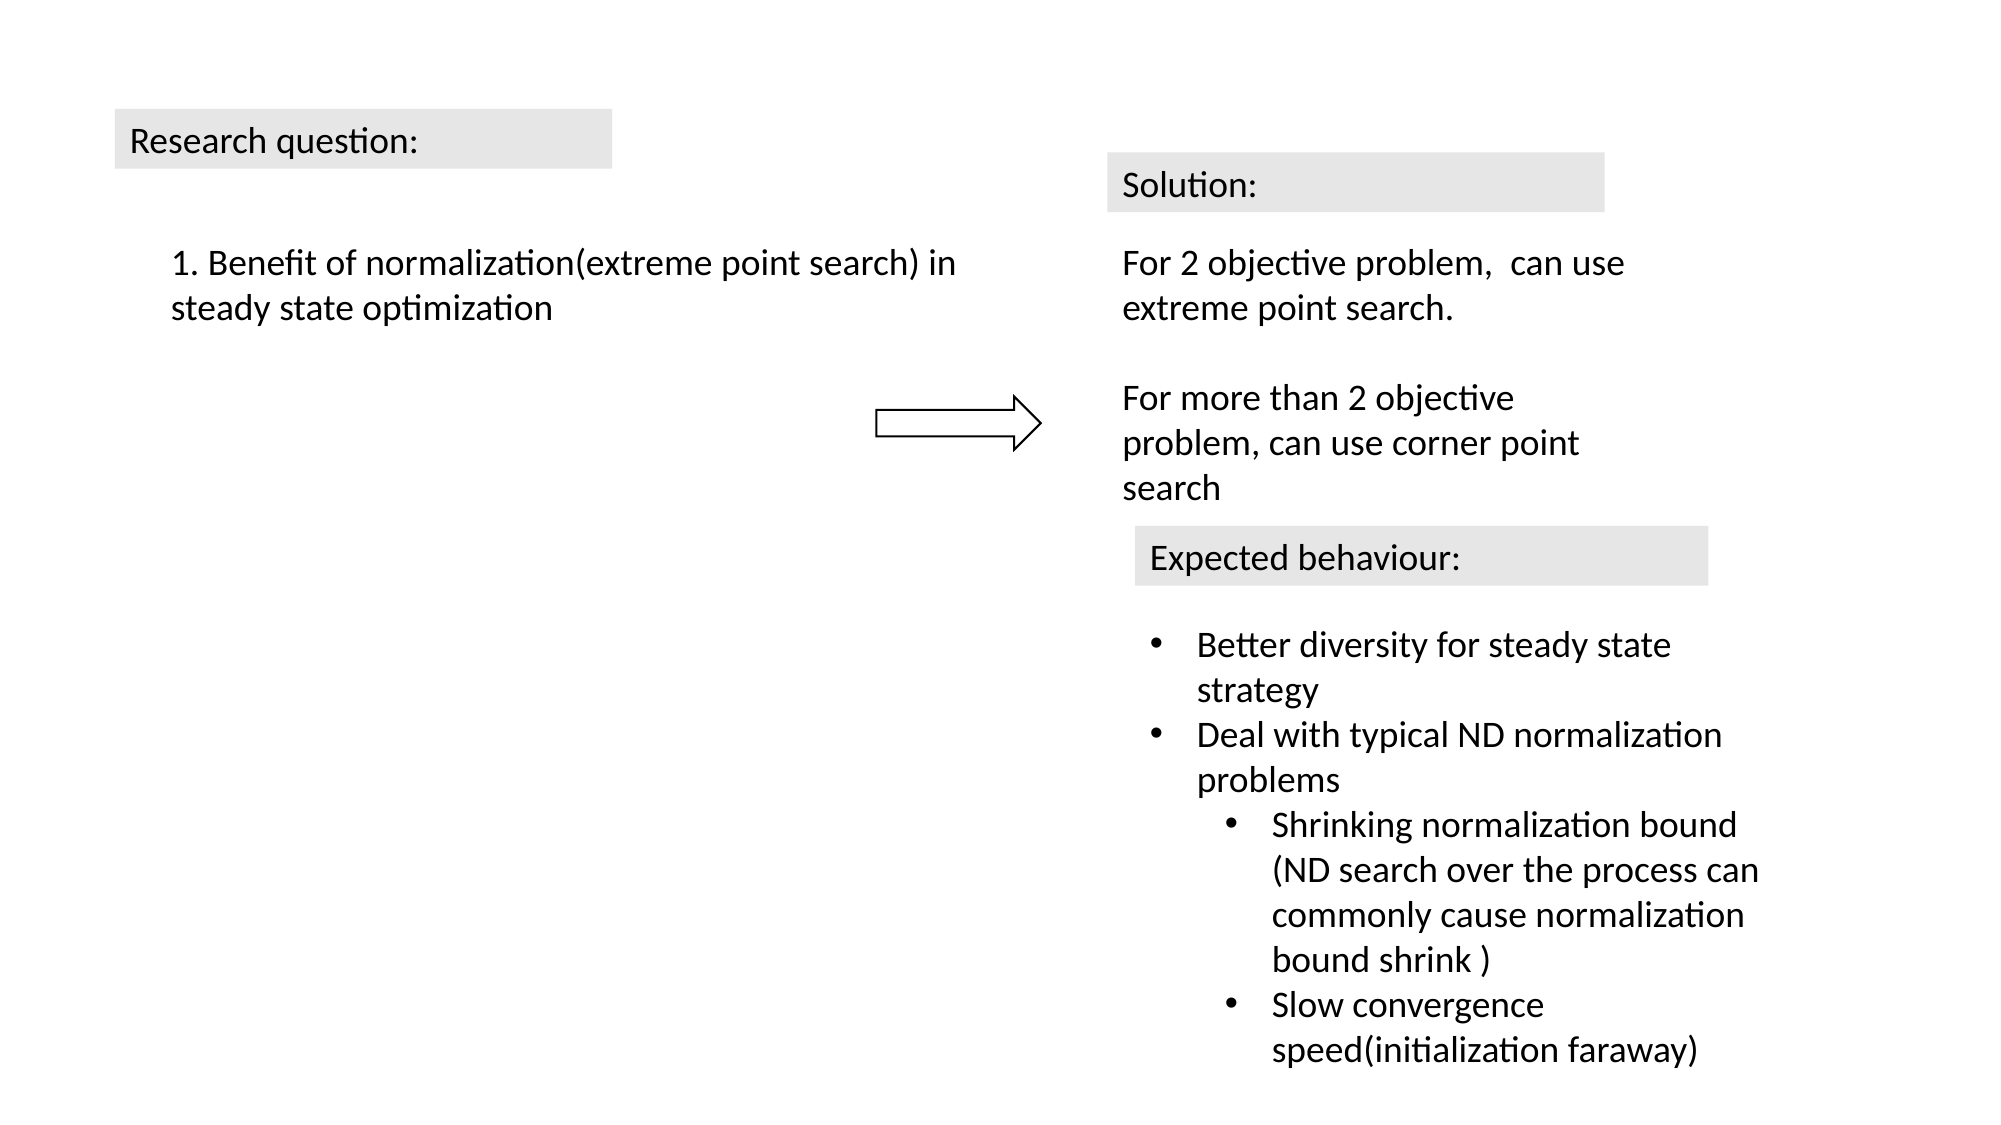

Research question:
Solution:
1. Benefit of normalization(extreme point search) in steady state optimization
For 2 objective problem,  can use extreme point search.

For more than 2 objective problem, can use corner point search

Expected behaviour:
Better diversity for steady state strategy
Deal with typical ND normalization problems
Shrinking normalization bound (ND search over the process can commonly cause normalization bound shrink )
Slow convergence speed(initialization faraway)